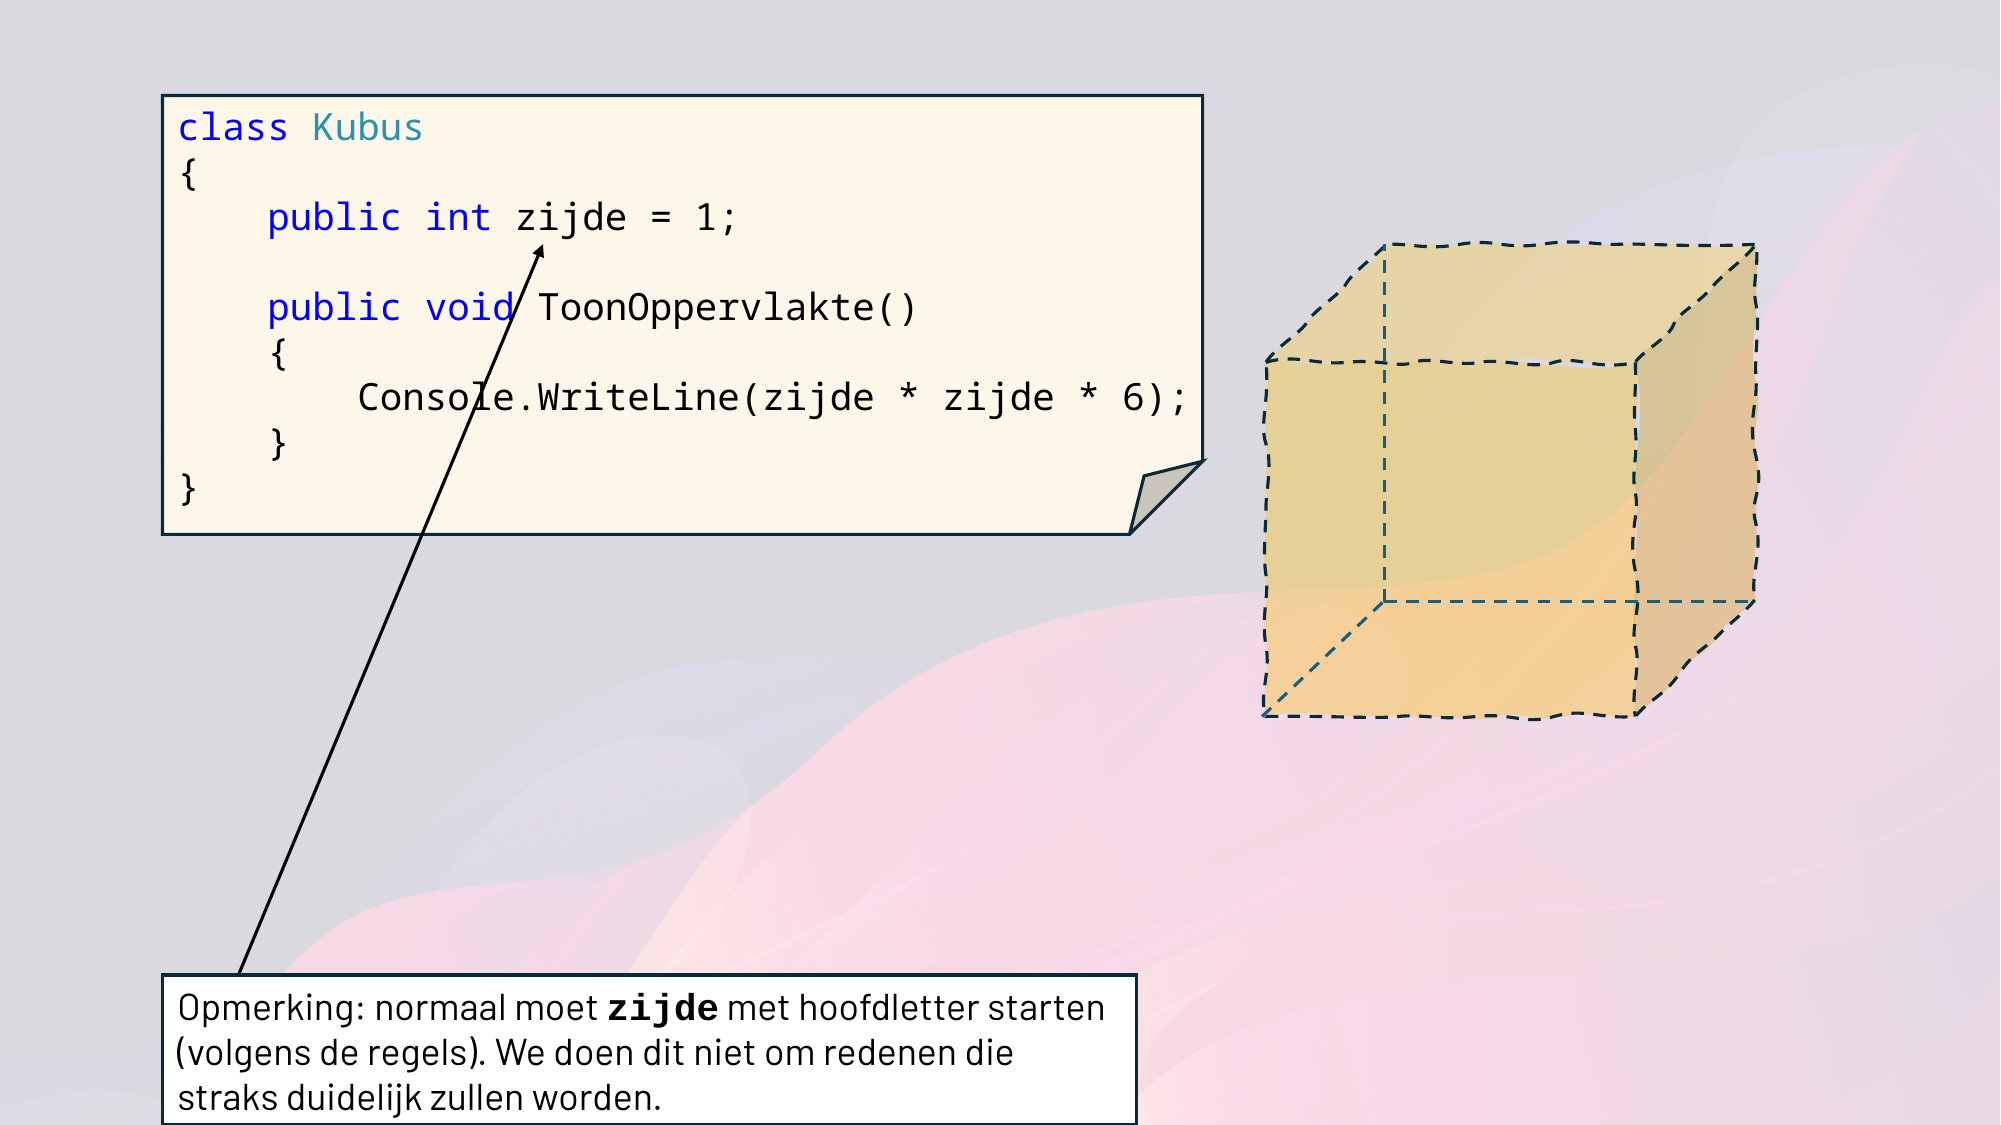

class Kubus
{
    public int zijde = 1;

    public void ToonOppervlakte()
    {
        Console.WriteLine(zijde * zijde * 6);
    }
}

Opmerking: normaal moet zijde met hoofdletter starten (volgens de regels). We doen dit niet om redenen die straks duidelijk zullen worden.